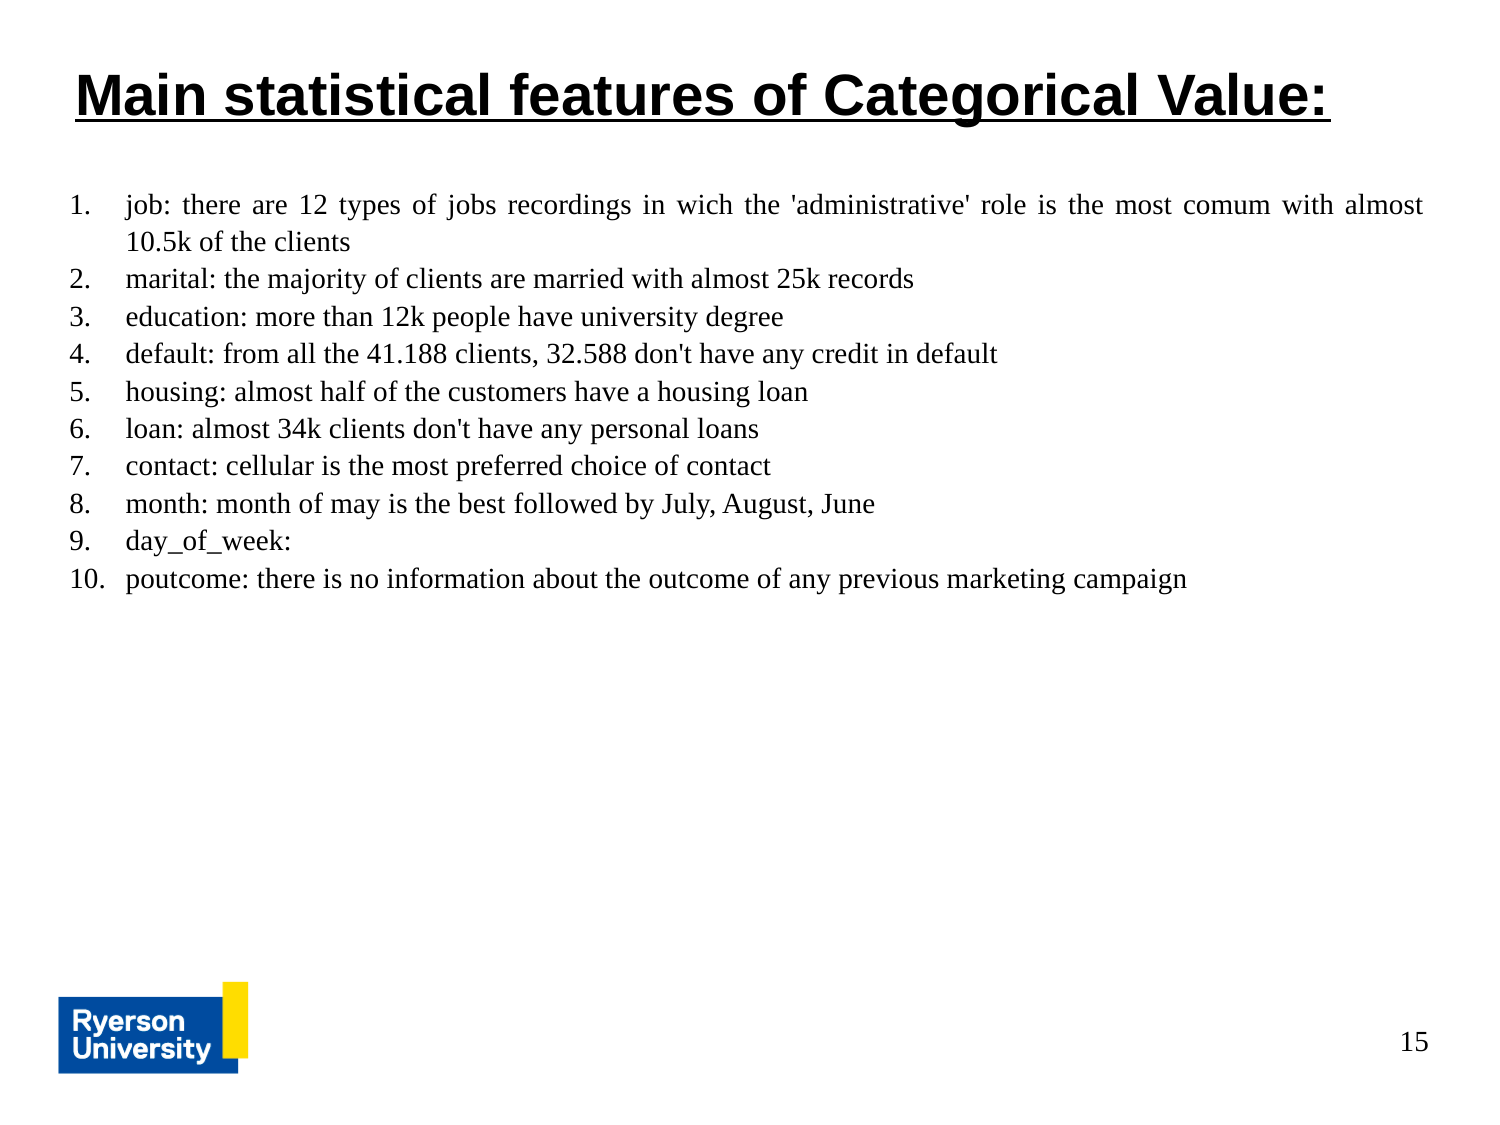

# Main statistical features of Categorical Value:
job: there are 12 types of jobs recordings in wich the 'administrative' role is the most comum with almost 10.5k of the clients
marital: the majority of clients are married with almost 25k records
education: more than 12k people have university degree
default: from all the 41.188 clients, 32.588 don't have any credit in default
housing: almost half of the customers have a housing loan
loan: almost 34k clients don't have any personal loans
contact: cellular is the most preferred choice of contact
month: month of may is the best followed by July, August, June
day_of_week:
poutcome: there is no information about the outcome of any previous marketing campaign

15